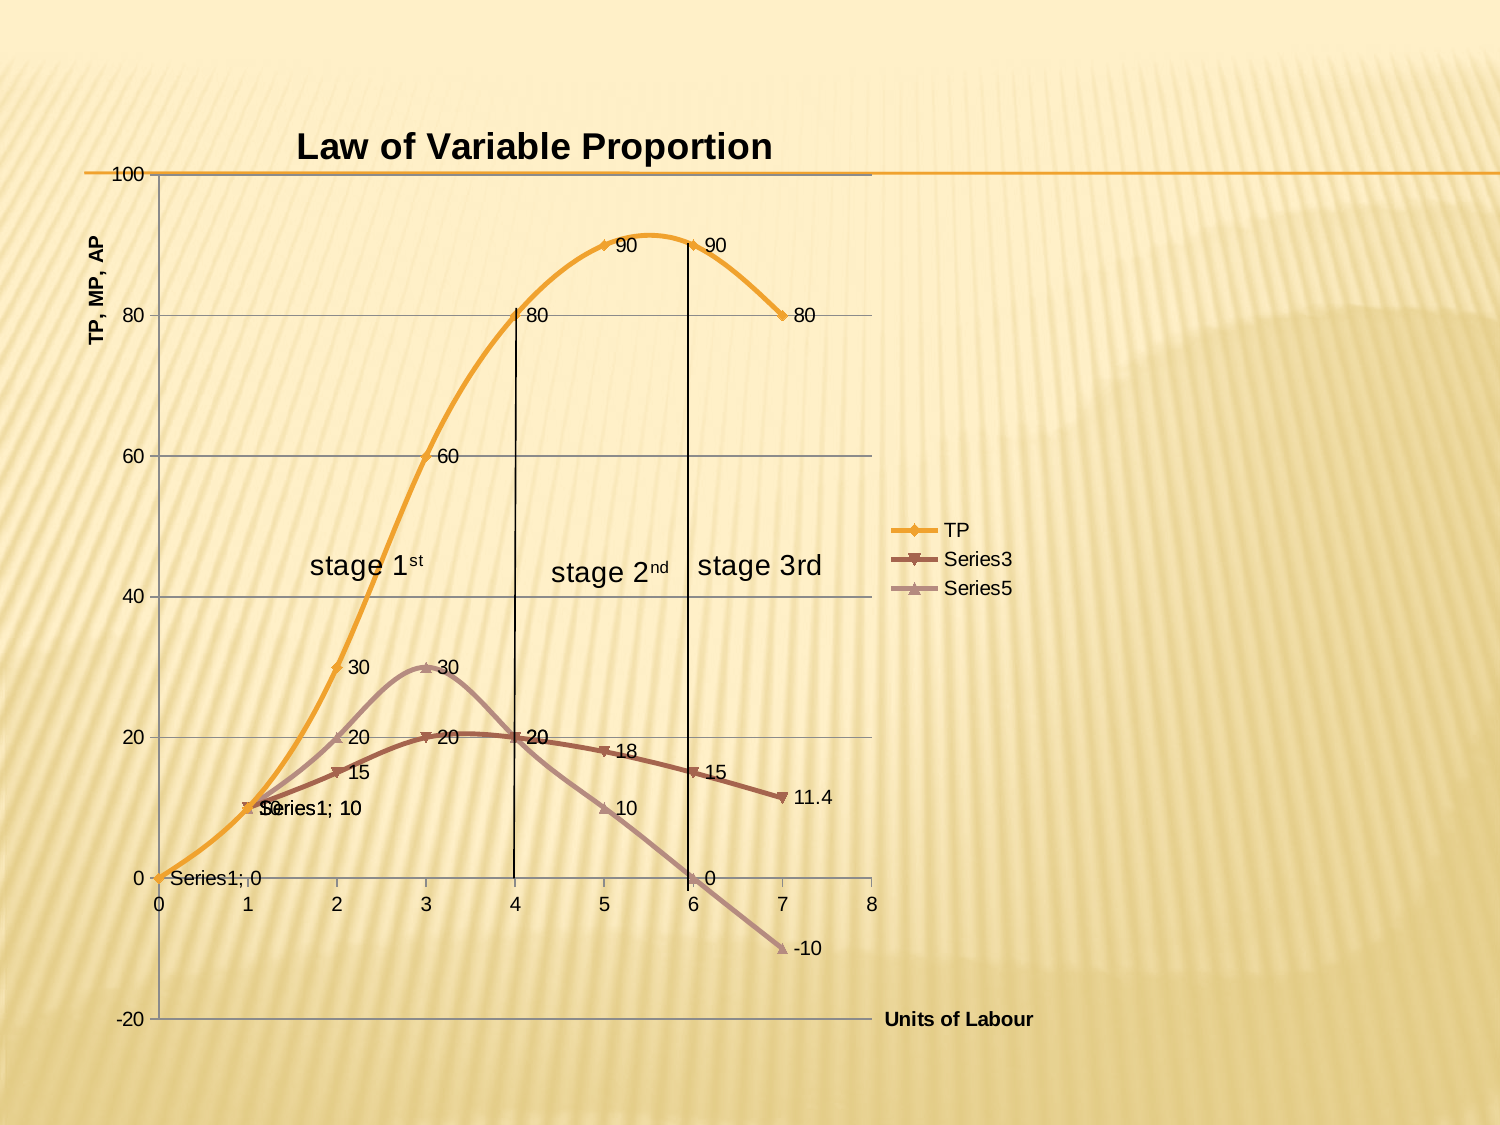

### Chart: Law of Variable Proportion

| Category | TP |  |  |
|---|---|---|---|